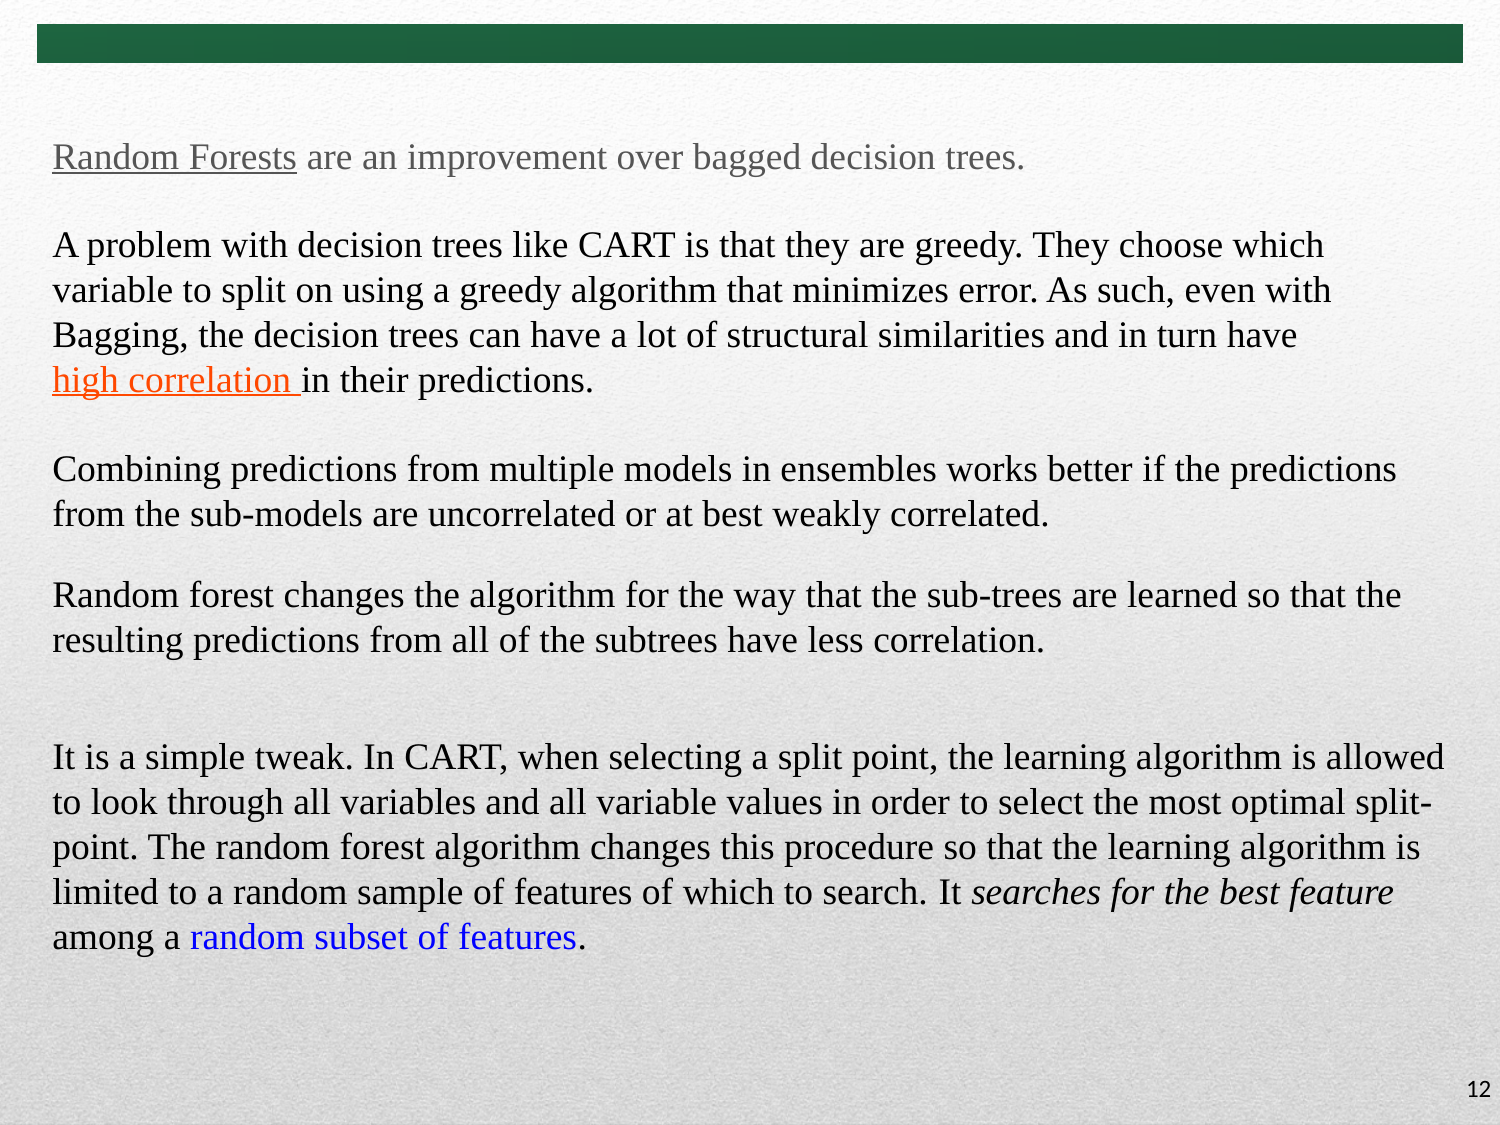

Random Forests are an improvement over bagged decision trees.
A problem with decision trees like CART is that they are greedy. They choose which variable to split on using a greedy algorithm that minimizes error. As such, even with Bagging, the decision trees can have a lot of structural similarities and in turn have high correlation in their predictions.
Combining predictions from multiple models in ensembles works better if the predictions from the sub-models are uncorrelated or at best weakly correlated.
Random forest changes the algorithm for the way that the sub-trees are learned so that the resulting predictions from all of the subtrees have less correlation.
It is a simple tweak. In CART, when selecting a split point, the learning algorithm is allowed to look through all variables and all variable values in order to select the most optimal split-point. The random forest algorithm changes this procedure so that the learning algorithm is limited to a random sample of features of which to search. It searches for the best feature among a random subset of features.

12